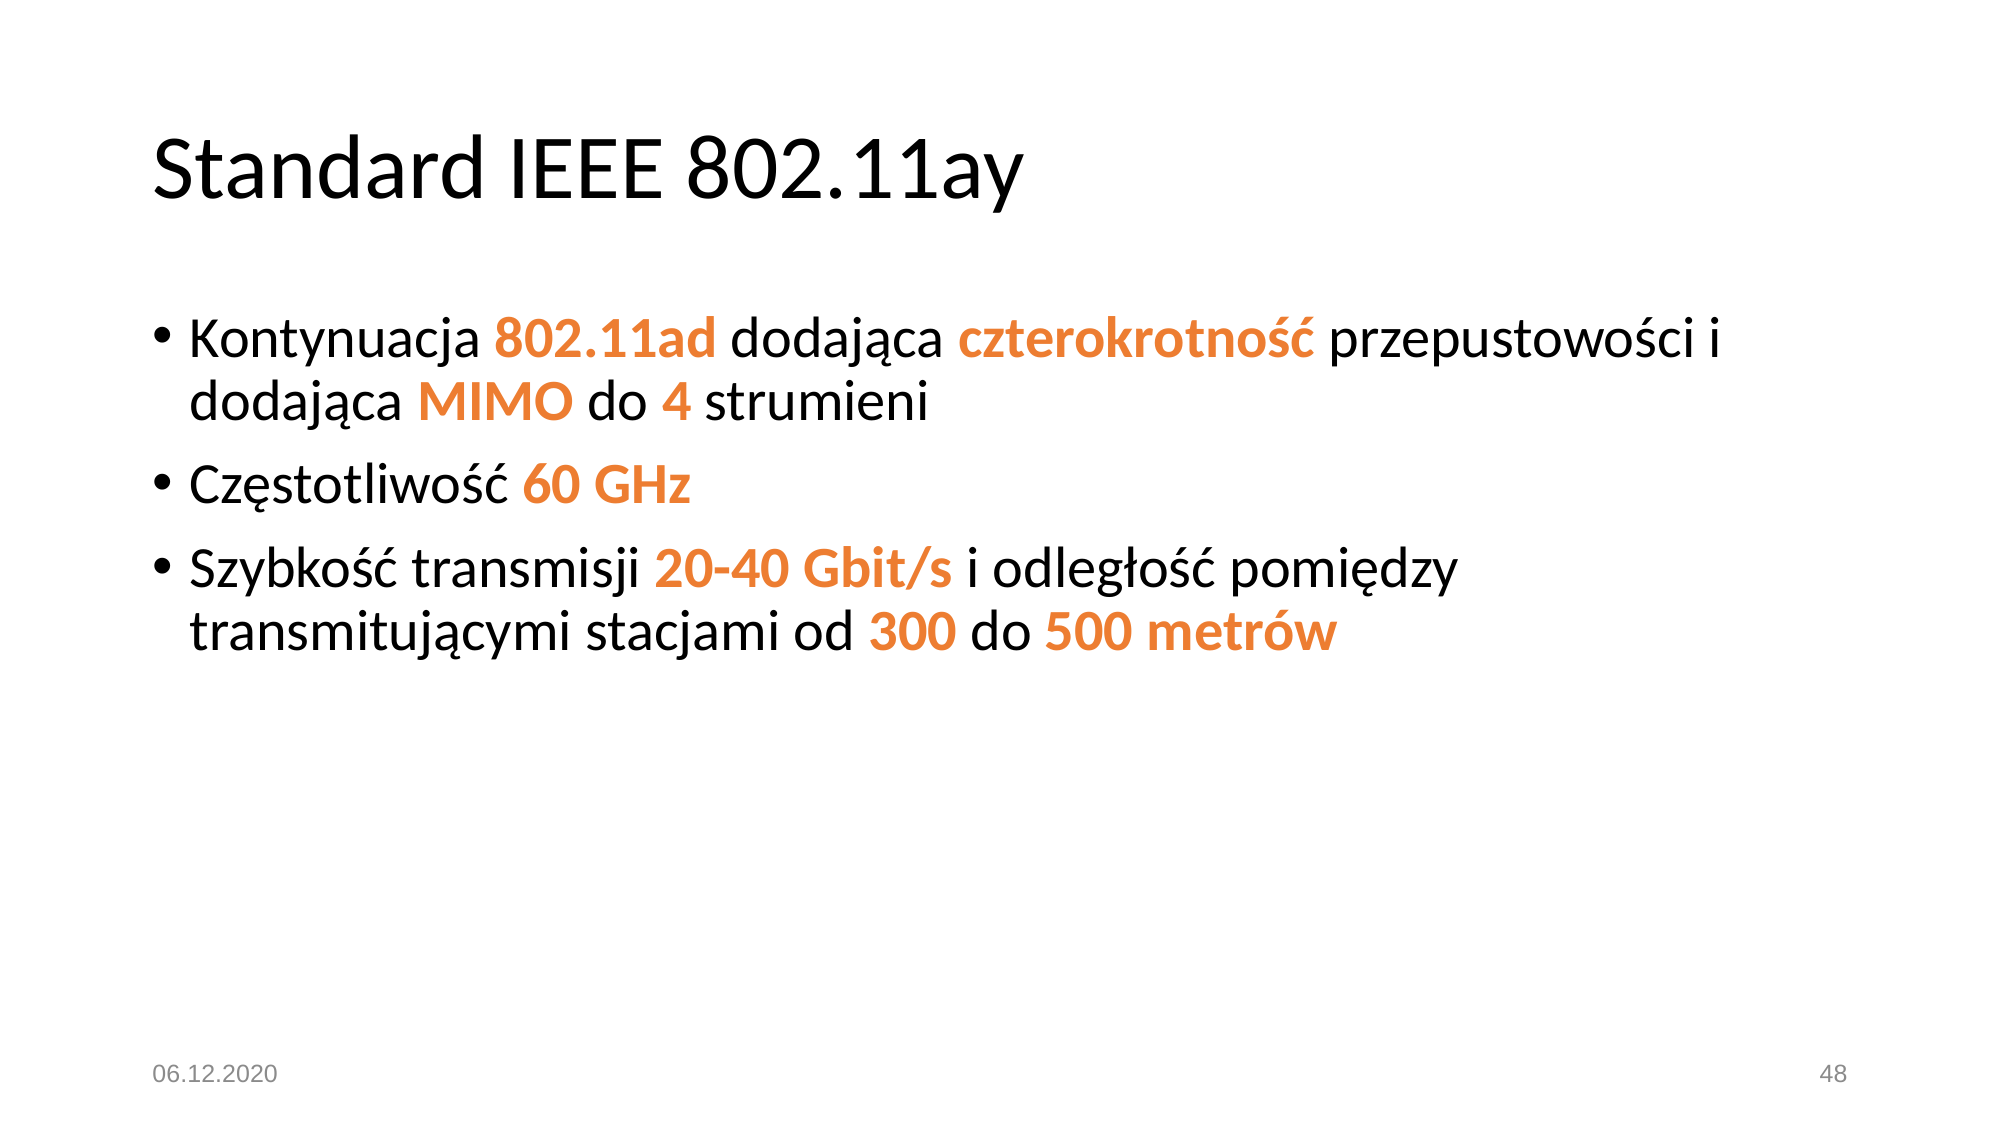

# Standard IEEE 802.11ay
Kontynuacja 802.11ad dodająca czterokrotność przepustowości i dodająca MIMO do 4 strumieni
Częstotliwość 60 GHz
Szybkość transmisji 20-40 Gbit/s i odległość pomiędzy transmitującymi stacjami od 300 do 500 metrów
06.12.2020
48